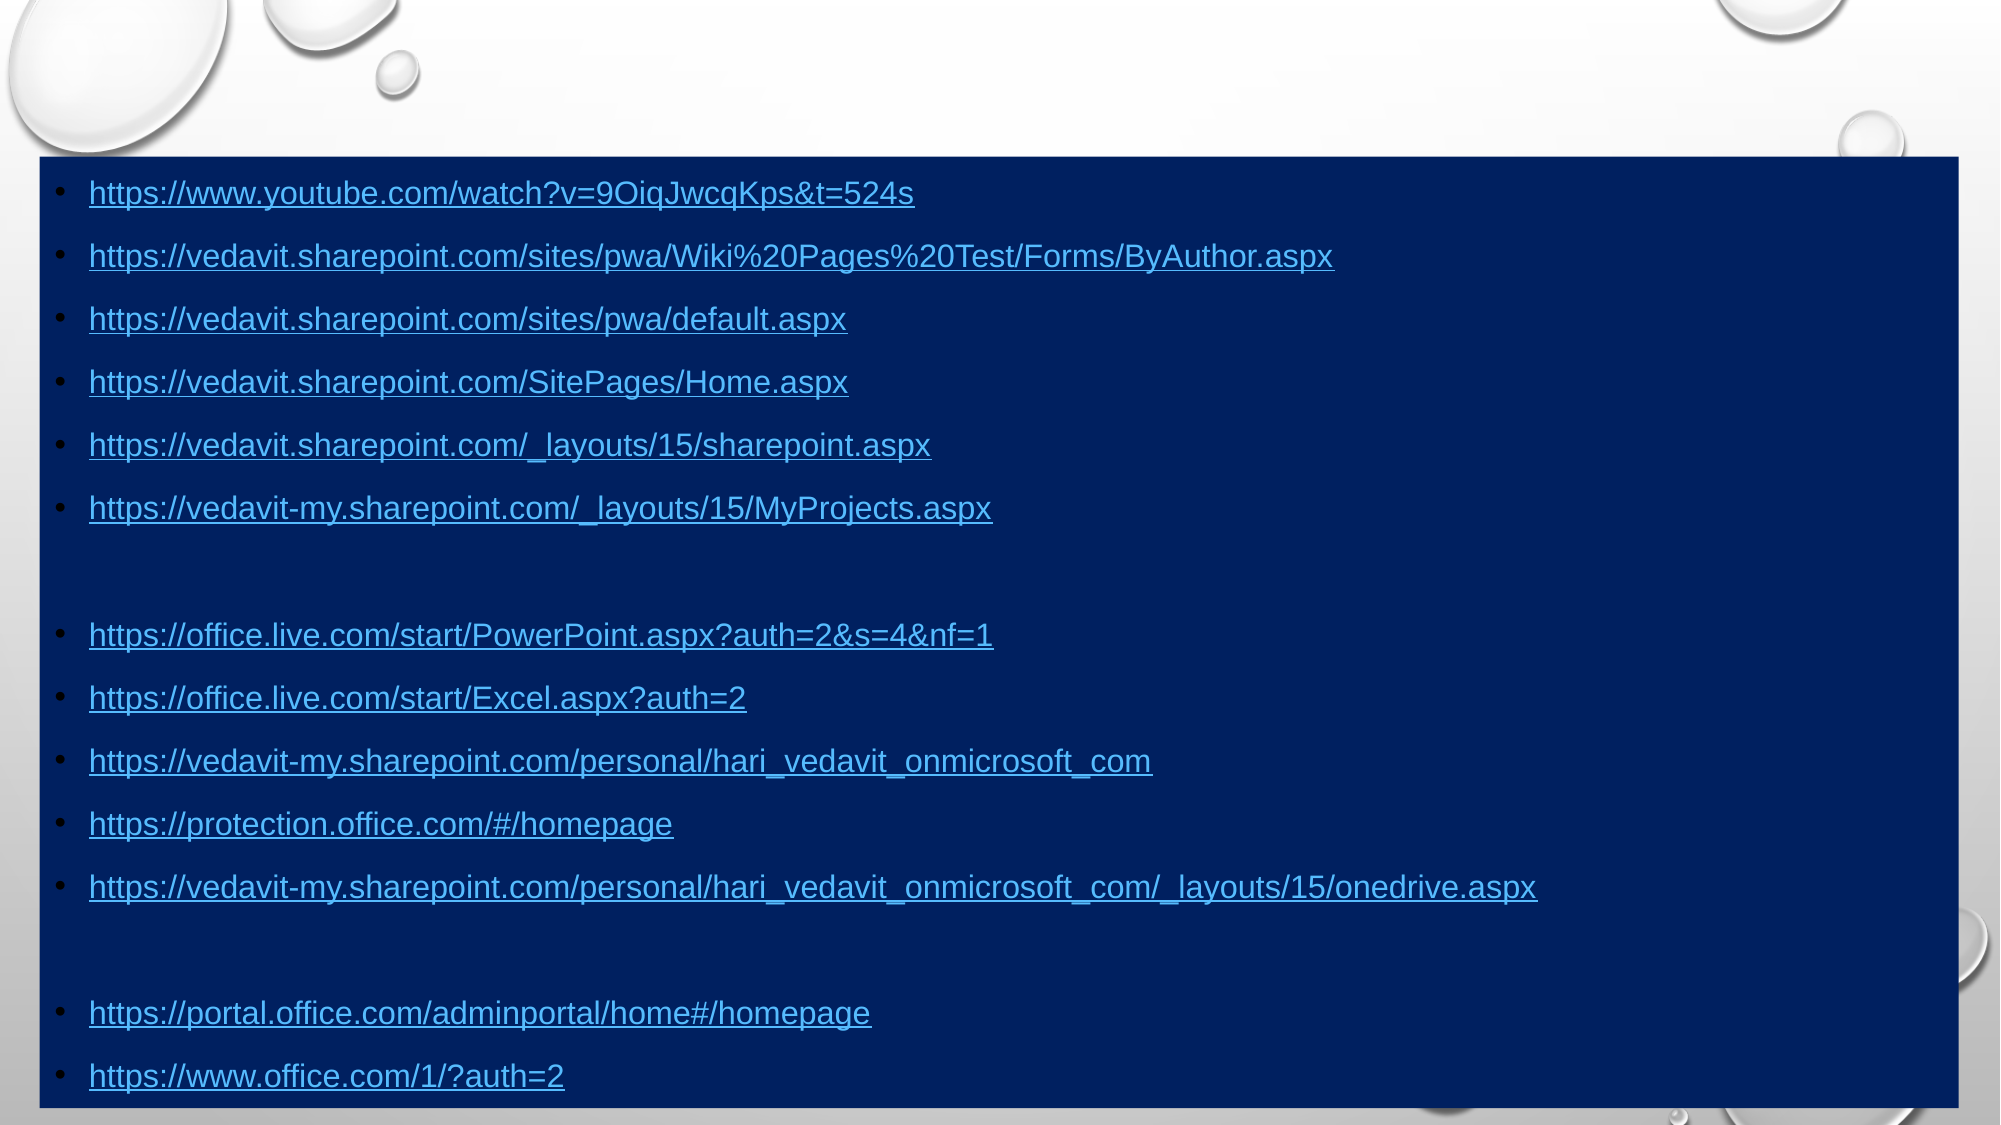

#
https://www.youtube.com/watch?v=9OiqJwcqKps&t=524s
https://vedavit.sharepoint.com/sites/pwa/Wiki%20Pages%20Test/Forms/ByAuthor.aspx
https://vedavit.sharepoint.com/sites/pwa/default.aspx
https://vedavit.sharepoint.com/SitePages/Home.aspx
https://vedavit.sharepoint.com/_layouts/15/sharepoint.aspx
https://vedavit-my.sharepoint.com/_layouts/15/MyProjects.aspx

https://office.live.com/start/PowerPoint.aspx?auth=2&s=4&nf=1
https://office.live.com/start/Excel.aspx?auth=2
https://vedavit-my.sharepoint.com/personal/hari_vedavit_onmicrosoft_com
https://protection.office.com/#/homepage
https://vedavit-my.sharepoint.com/personal/hari_vedavit_onmicrosoft_com/_layouts/15/onedrive.aspx

https://portal.office.com/adminportal/home#/homepage
https://www.office.com/1/?auth=2